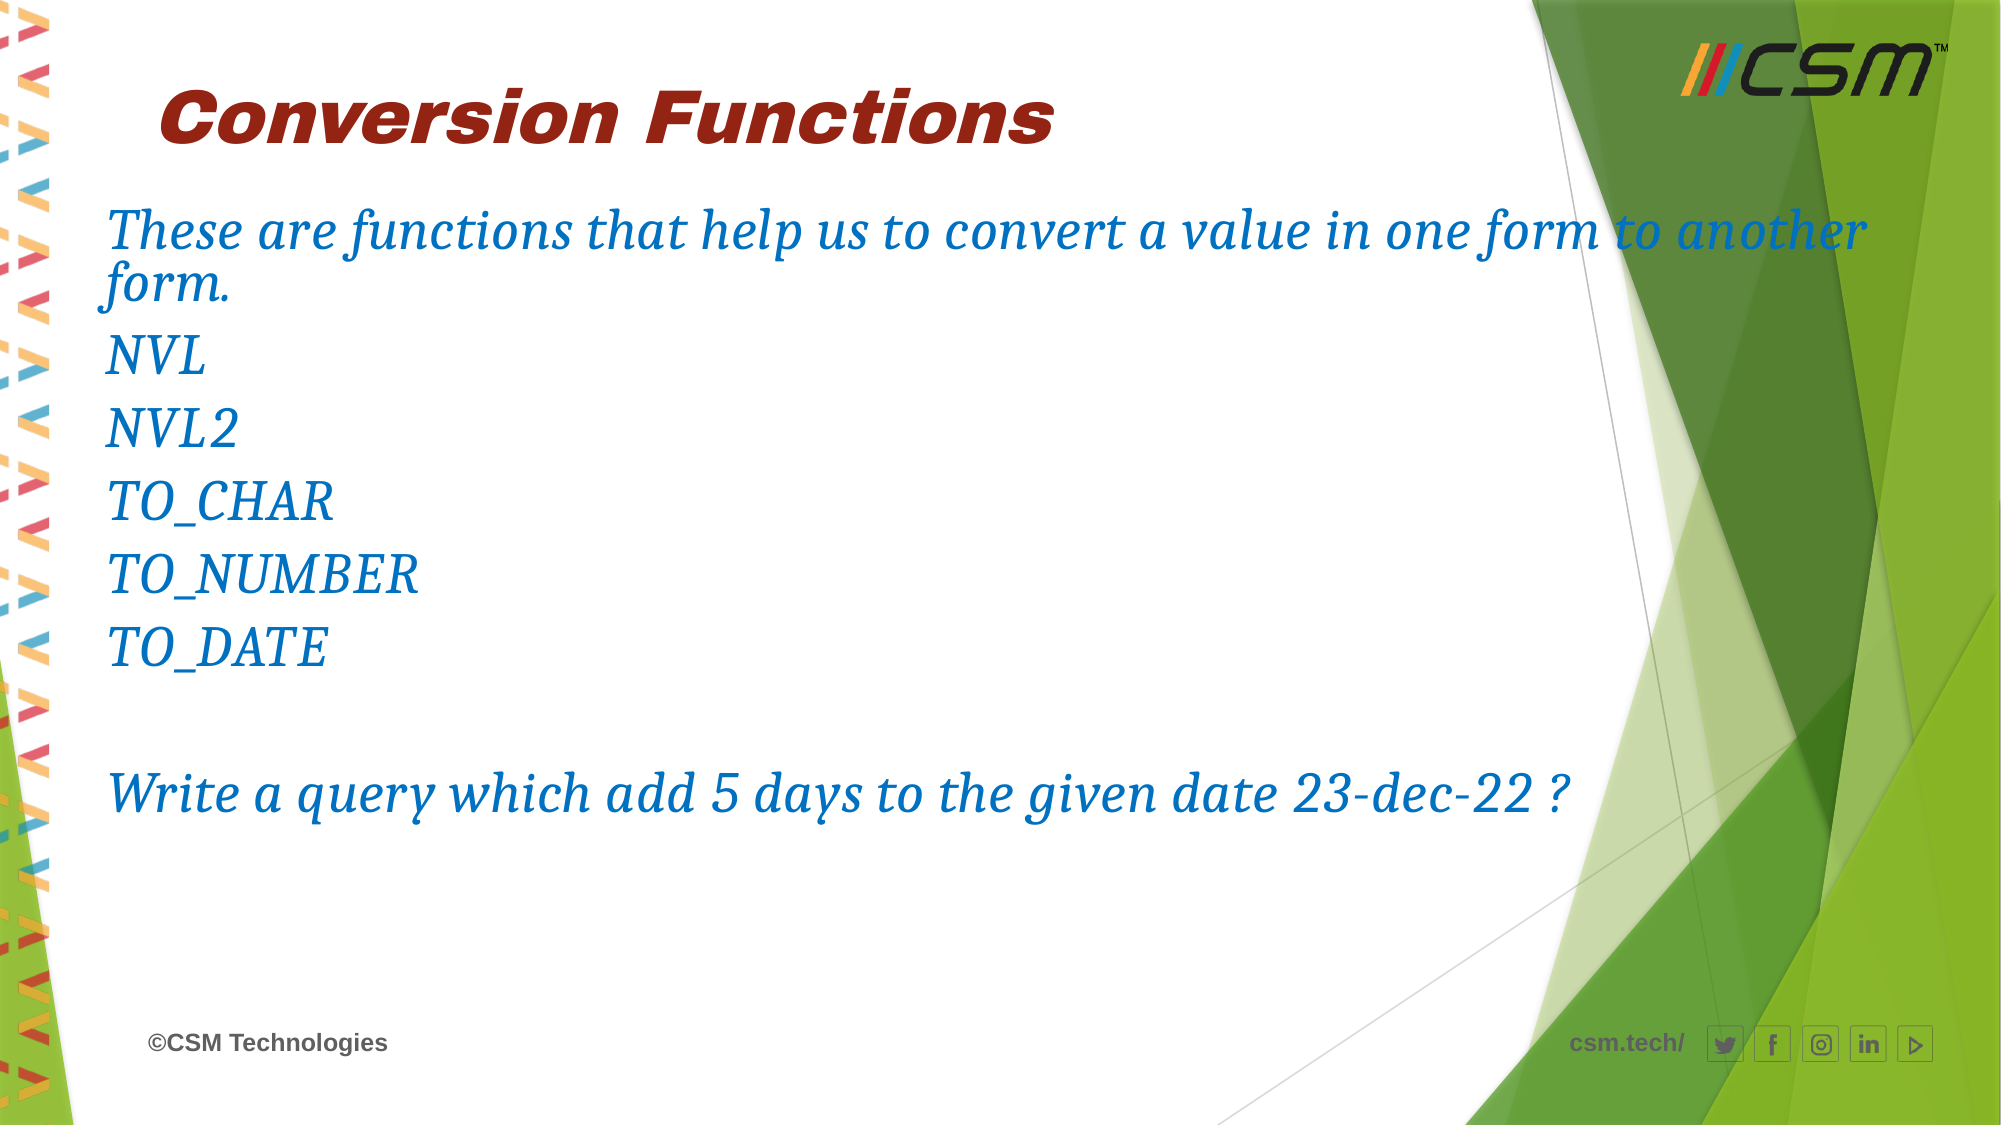

# Conversion Functions
These are functions that help us to convert a value in one form to another form.
NVL
NVL2
TO_CHAR
TO_NUMBER
TO_DATE

Write a query which add 5 days to the given date 23-dec-22 ?